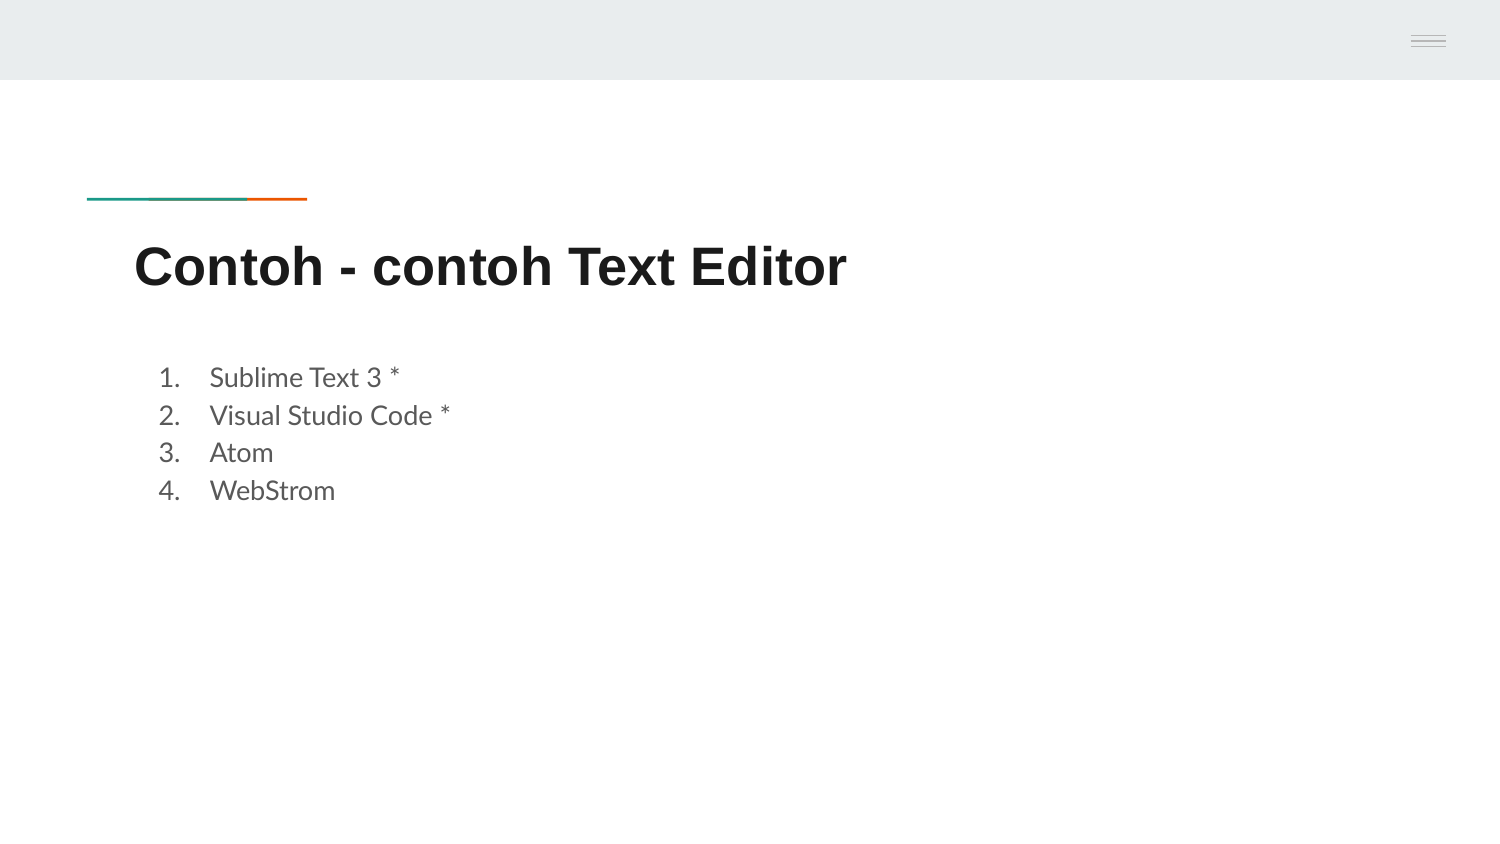

# Contoh - contoh Text Editor
Sublime Text 3 *
Visual Studio Code *
Atom
WebStrom